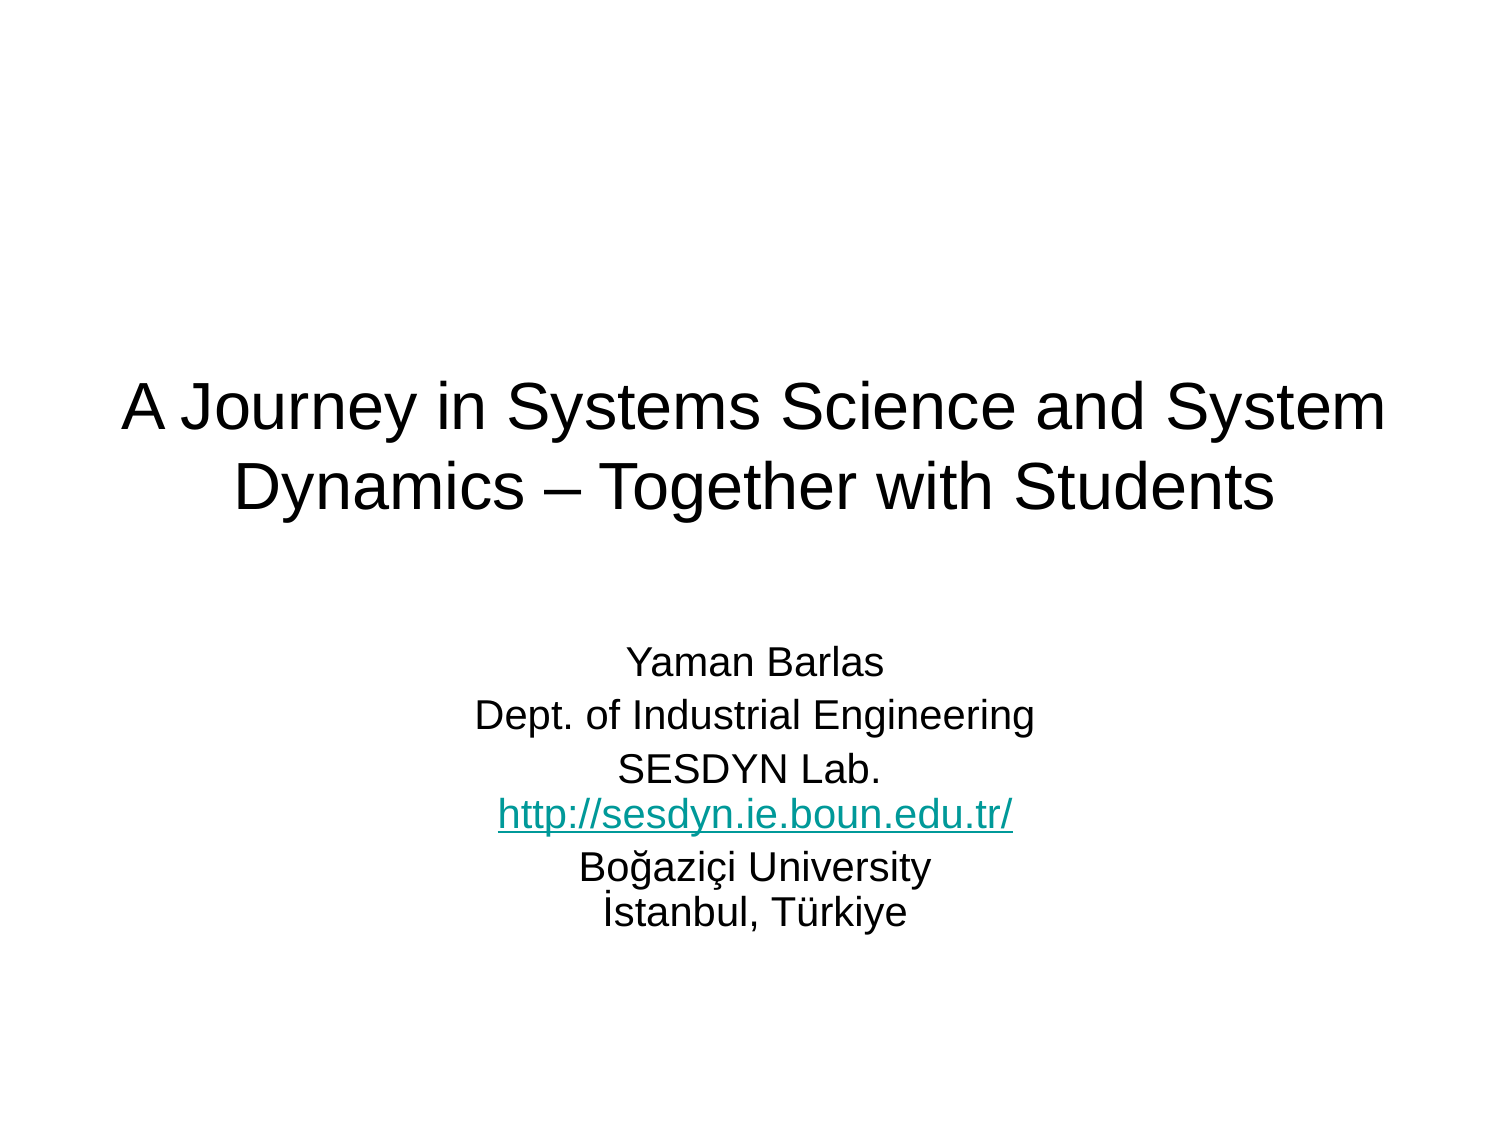

# A Journey in Systems Science and System Dynamics – Together with Students
Yaman Barlas
Dept. of Industrial Engineering
SESDYN Lab.
http://sesdyn.ie.boun.edu.tr/
Boğaziçi University
İstanbul, Türkiye